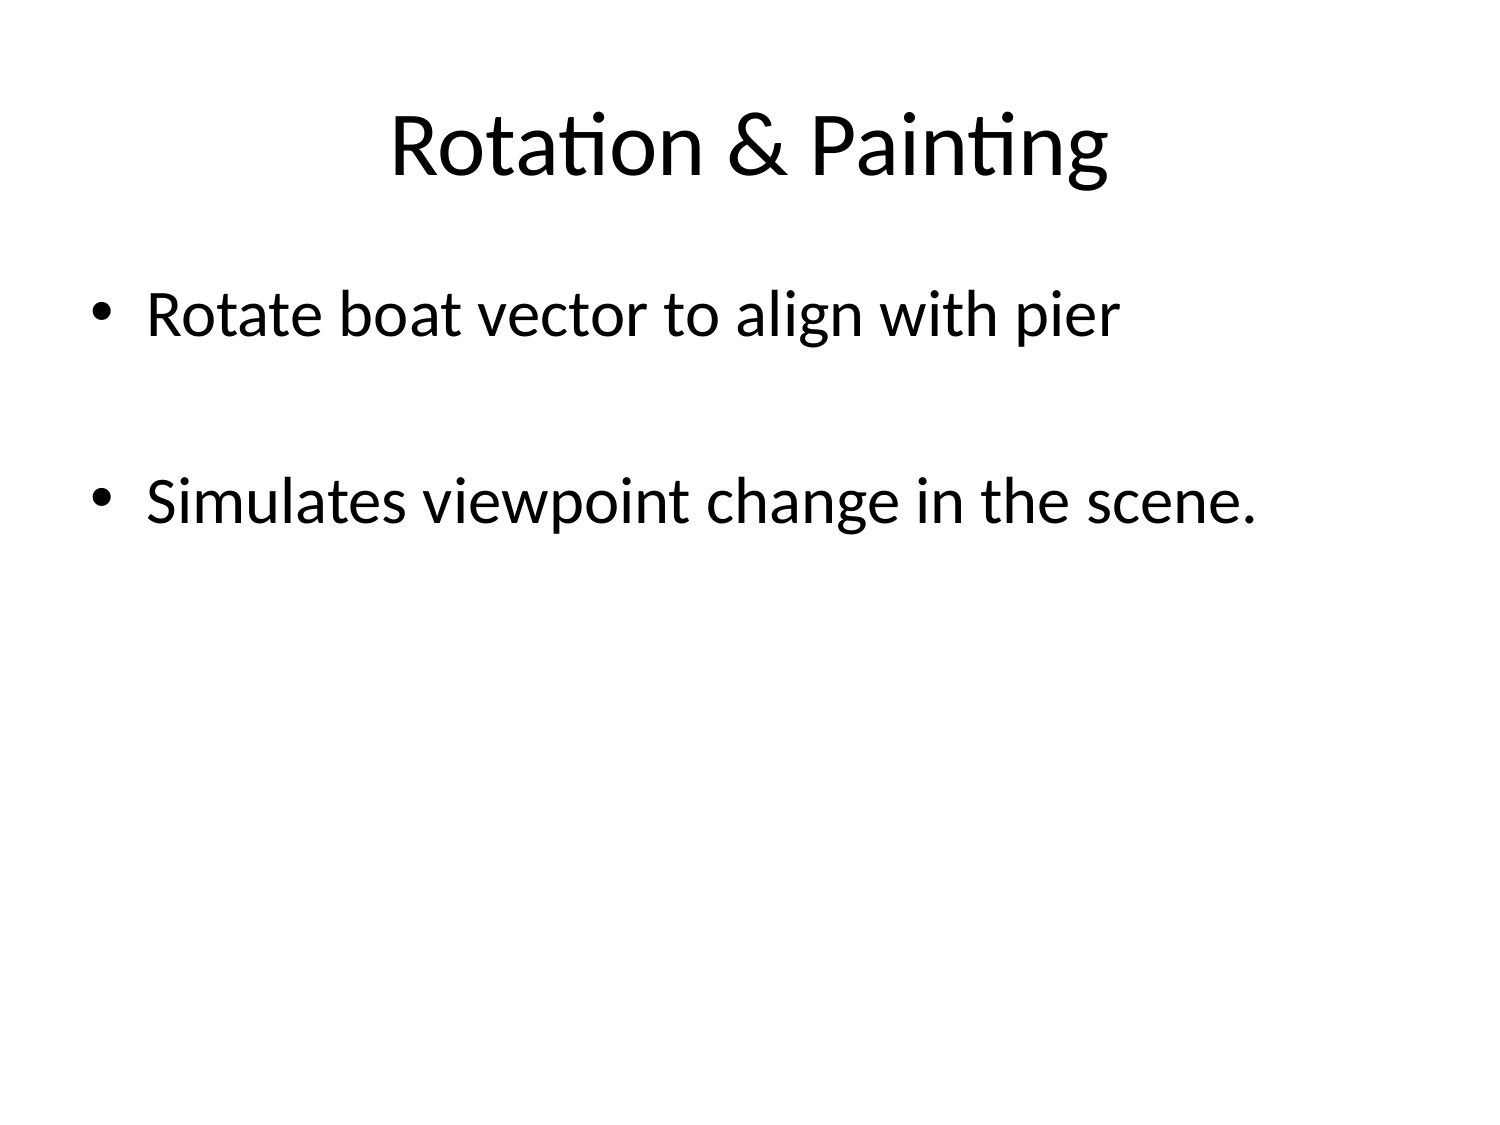

# Rotation & Painting
Rotate boat vector to align with pier

Simulates viewpoint change in the scene.